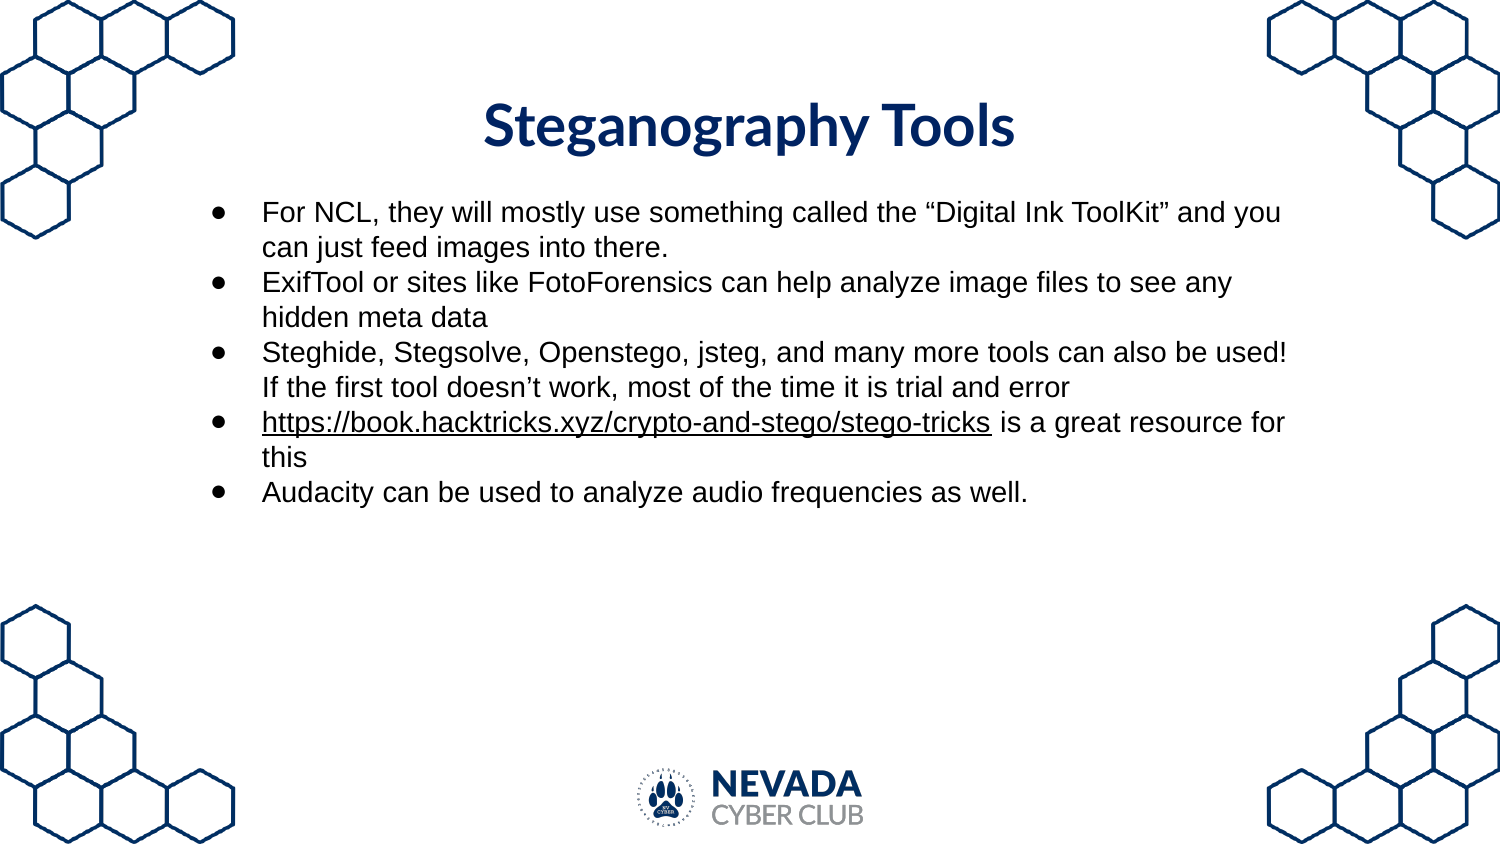

# Steganography Tools
For NCL, they will mostly use something called the “Digital Ink ToolKit” and you can just feed images into there.
ExifTool or sites like FotoForensics can help analyze image files to see any hidden meta data
Steghide, Stegsolve, Openstego, jsteg, and many more tools can also be used! If the first tool doesn’t work, most of the time it is trial and error
https://book.hacktricks.xyz/crypto-and-stego/stego-tricks is a great resource for this
Audacity can be used to analyze audio frequencies as well.